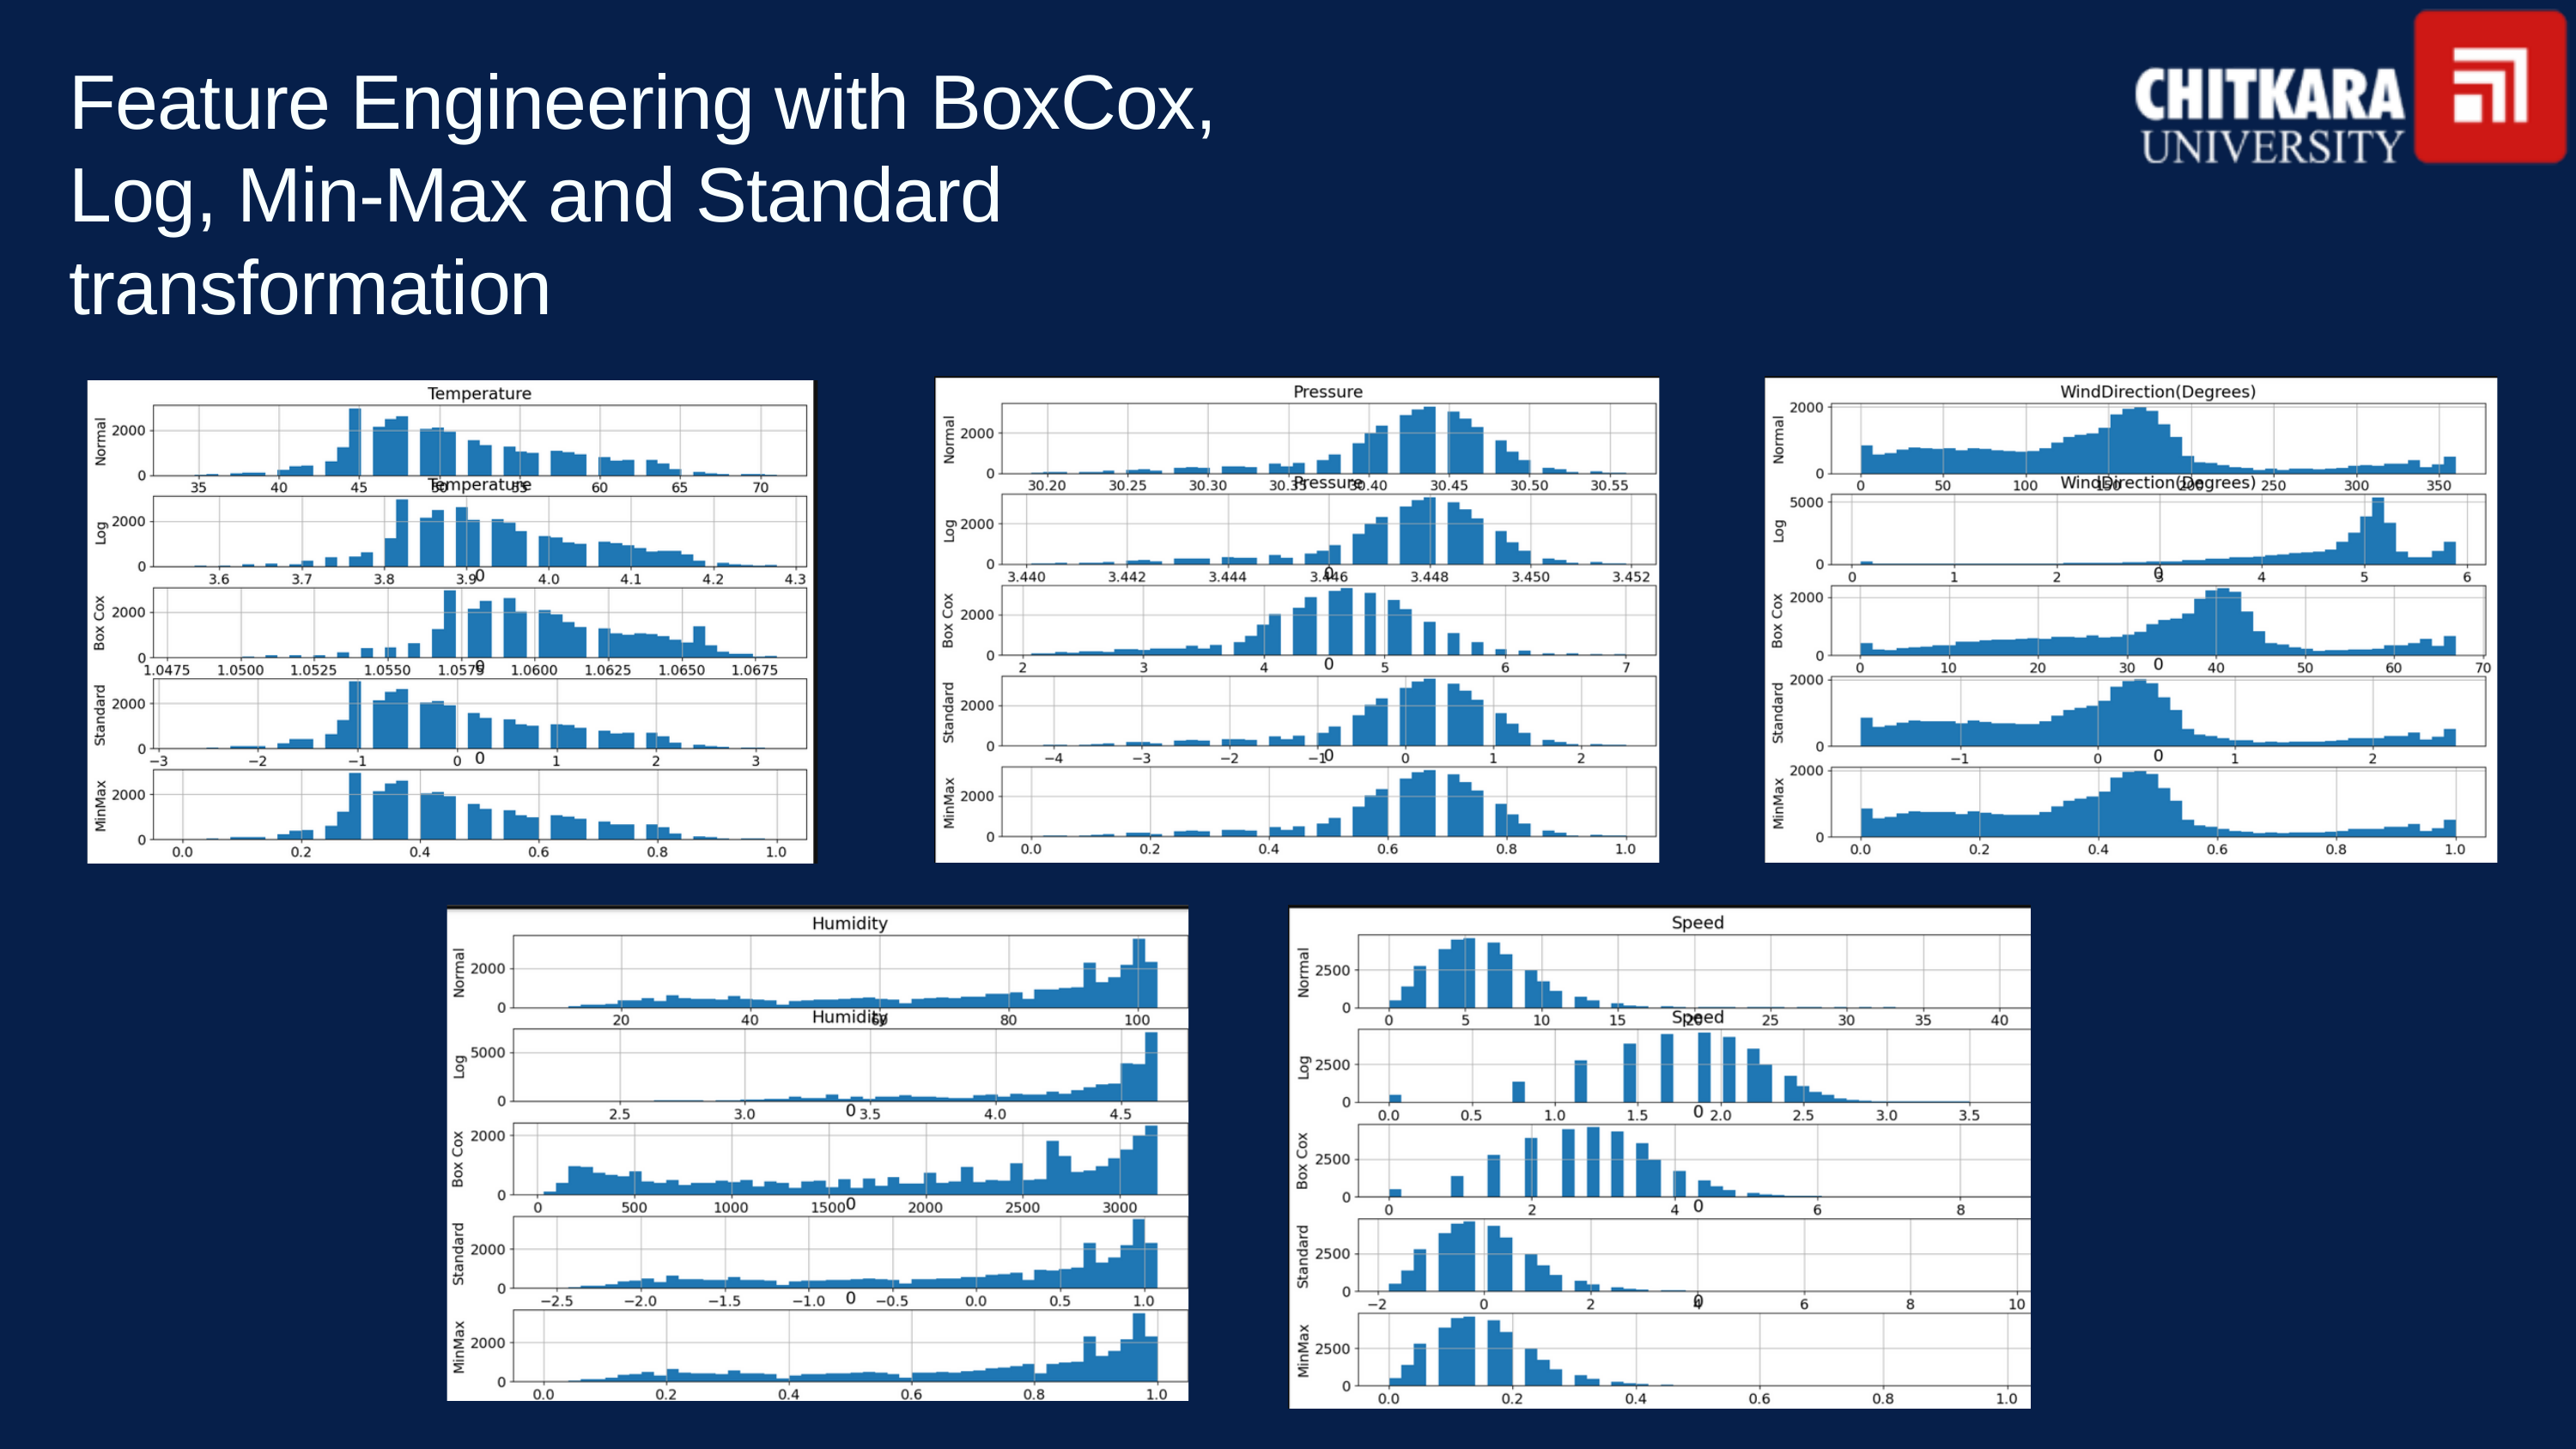

Feature Engineering with BoxCox, Log, Min-Max and Standard transformation